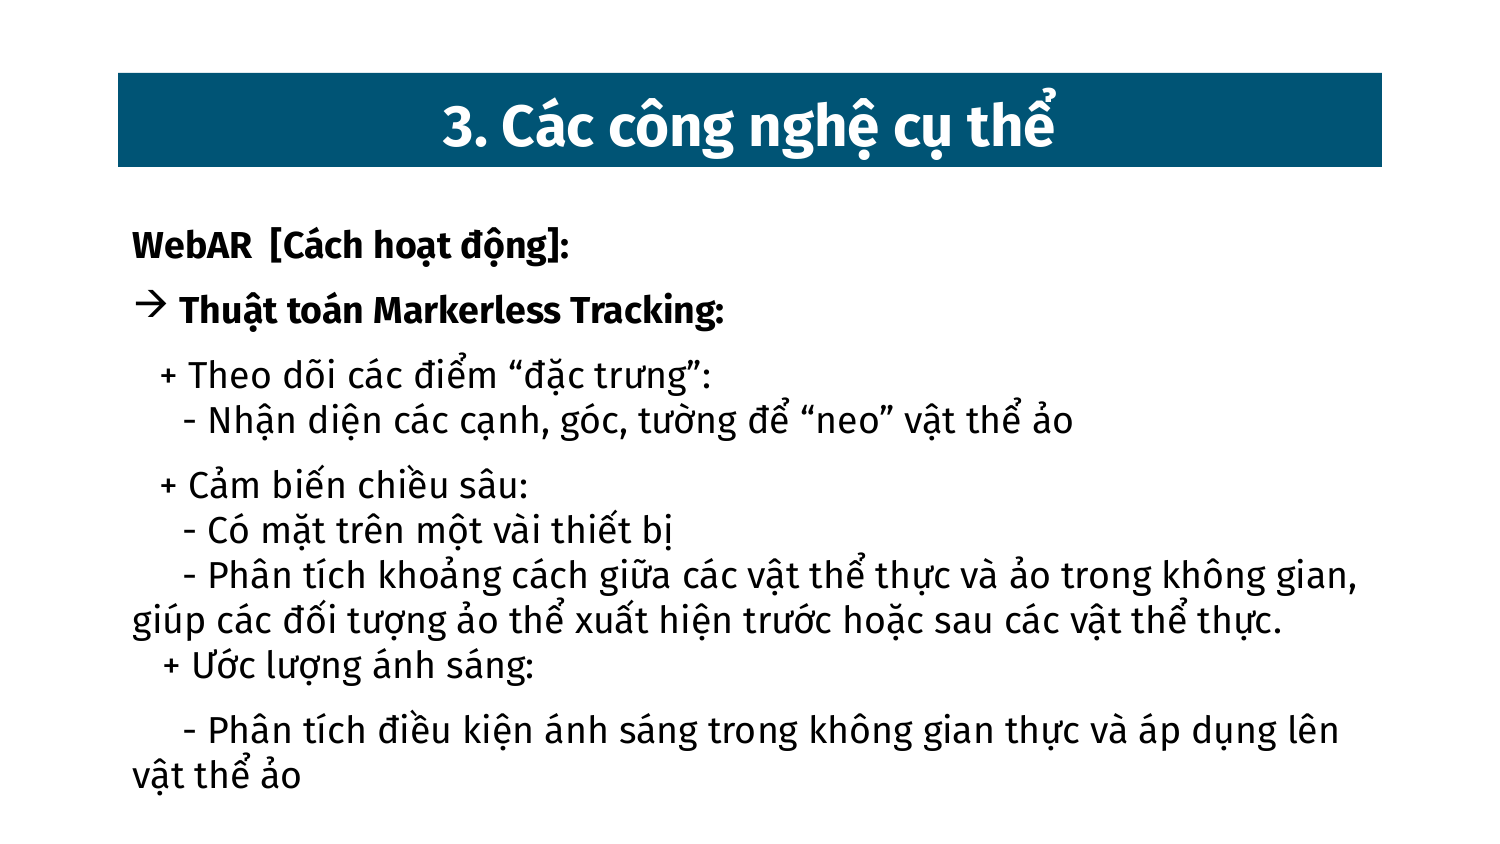

# 3. Các công nghệ cụ thể
WebAR  [Cách hoạt động]:

Thuật toán Markerless Tracking:

   + Theo dõi các điểm “đặc trưng”:
     - Nhận diện các cạnh, góc, tường để “neo” vật thể ảo

   + Cảm biến chiều sâu:
     - Có mặt trên một vài thiết bị
     - Phân tích khoảng cách giữa các vật thể thực và ảo trong không gian, giúp các đối tượng ảo thể xuất hiện trước hoặc sau các vật thể thực.
   + Ước lượng ánh sáng:

     - Phân tích điều kiện ánh sáng trong không gian thực và áp dụng lên vật thể ảo